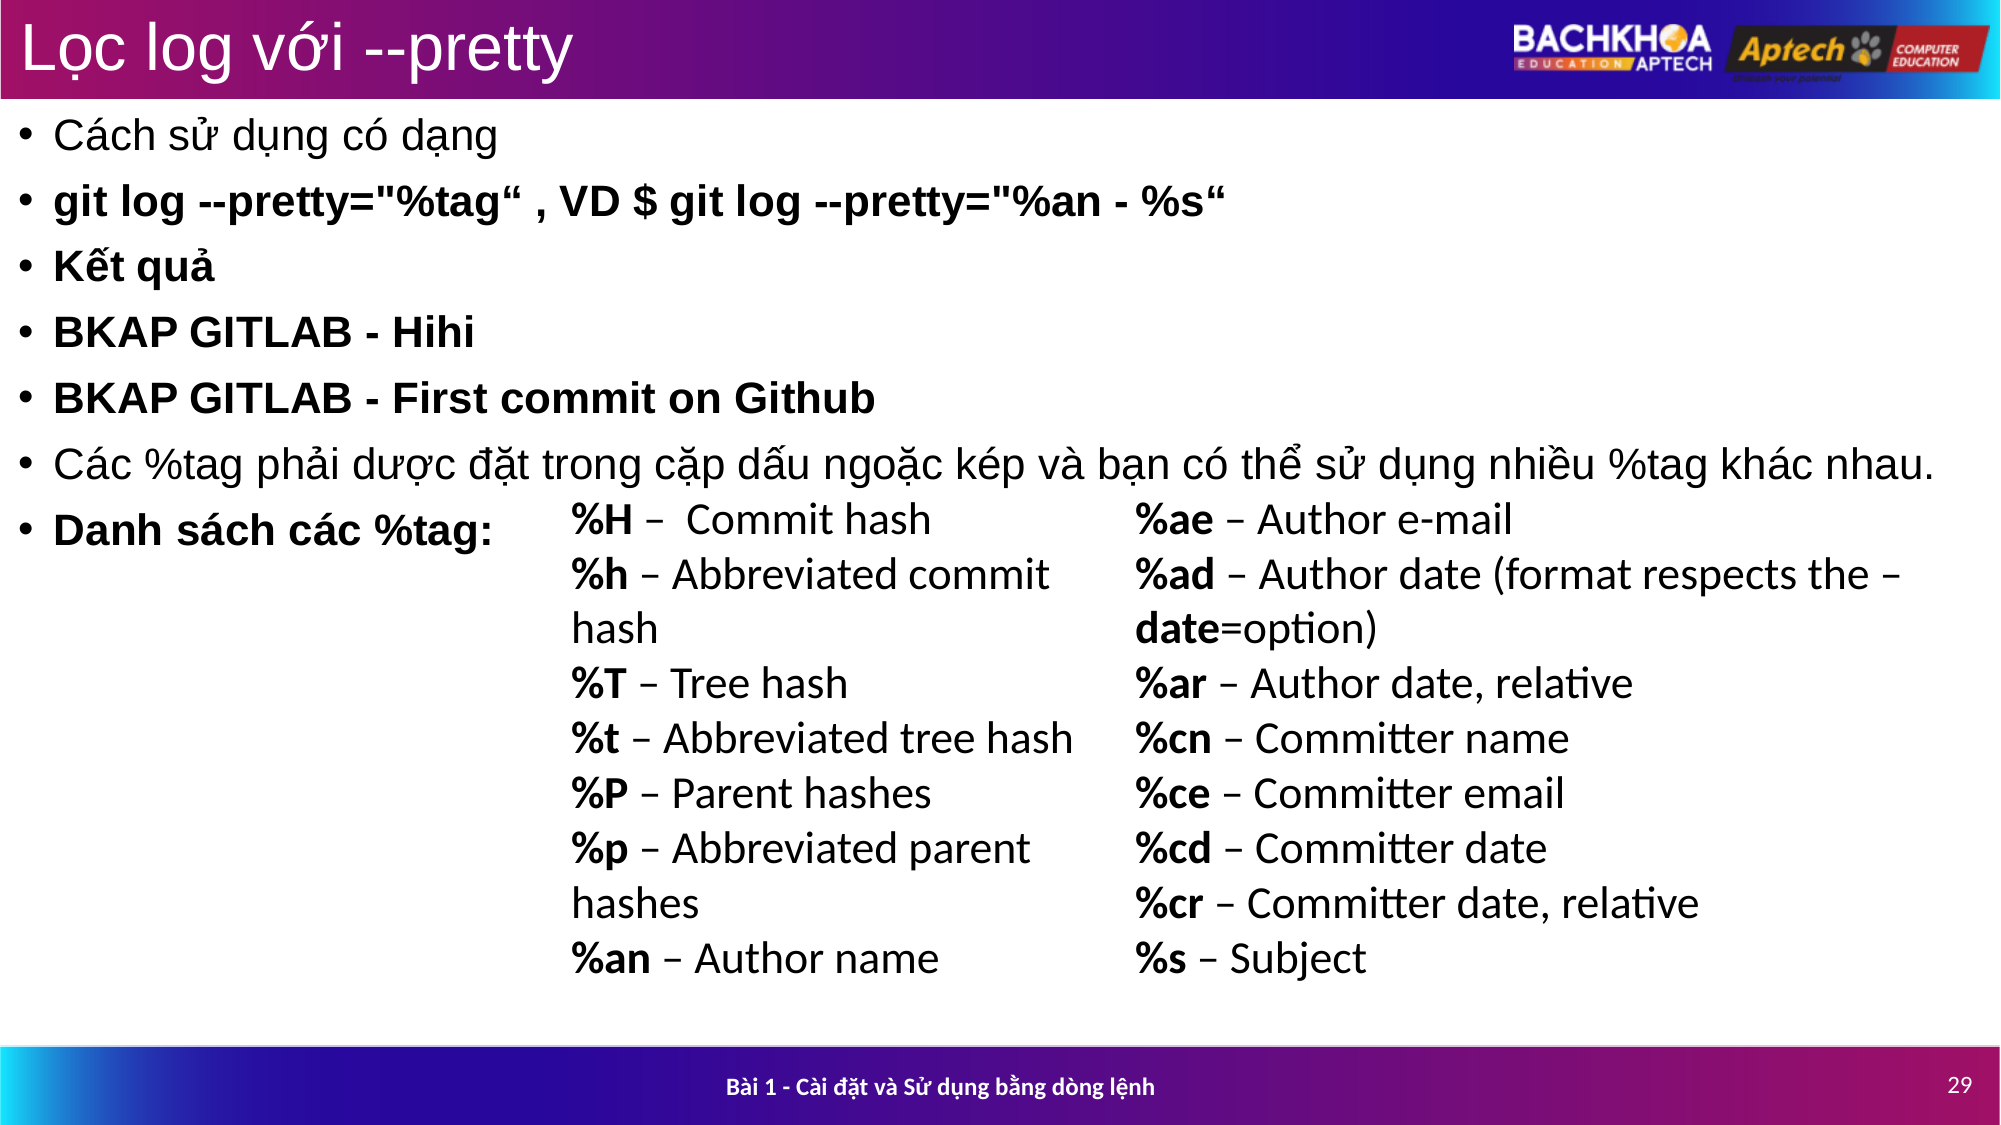

# Lọc log với --pretty
Cách sử dụng có dạng
git log --pretty="%tag“ , VD $ git log --pretty="%an - %s“
Kết quả
BKAP GITLAB - Hihi
BKAP GITLAB - First commit on Github
Các %tag phải dược đặt trong cặp dấu ngoặc kép và bạn có thể sử dụng nhiều %tag khác nhau.
Danh sách các %tag:

%H –  Commit hash
%h – Abbreviated commit hash
%T – Tree hash
%t – Abbreviated tree hash
%P – Parent hashes
%p – Abbreviated parent hashes
%an – Author name
%ae – Author e-mail
%ad – Author date (format respects the –date=option)
%ar – Author date, relative
%cn – Committer name
%ce – Committer email
%cd – Committer date
%cr – Committer date, relative
%s – Subject
29
Bài 1 - Cài đặt và Sử dụng bằng dòng lệnh